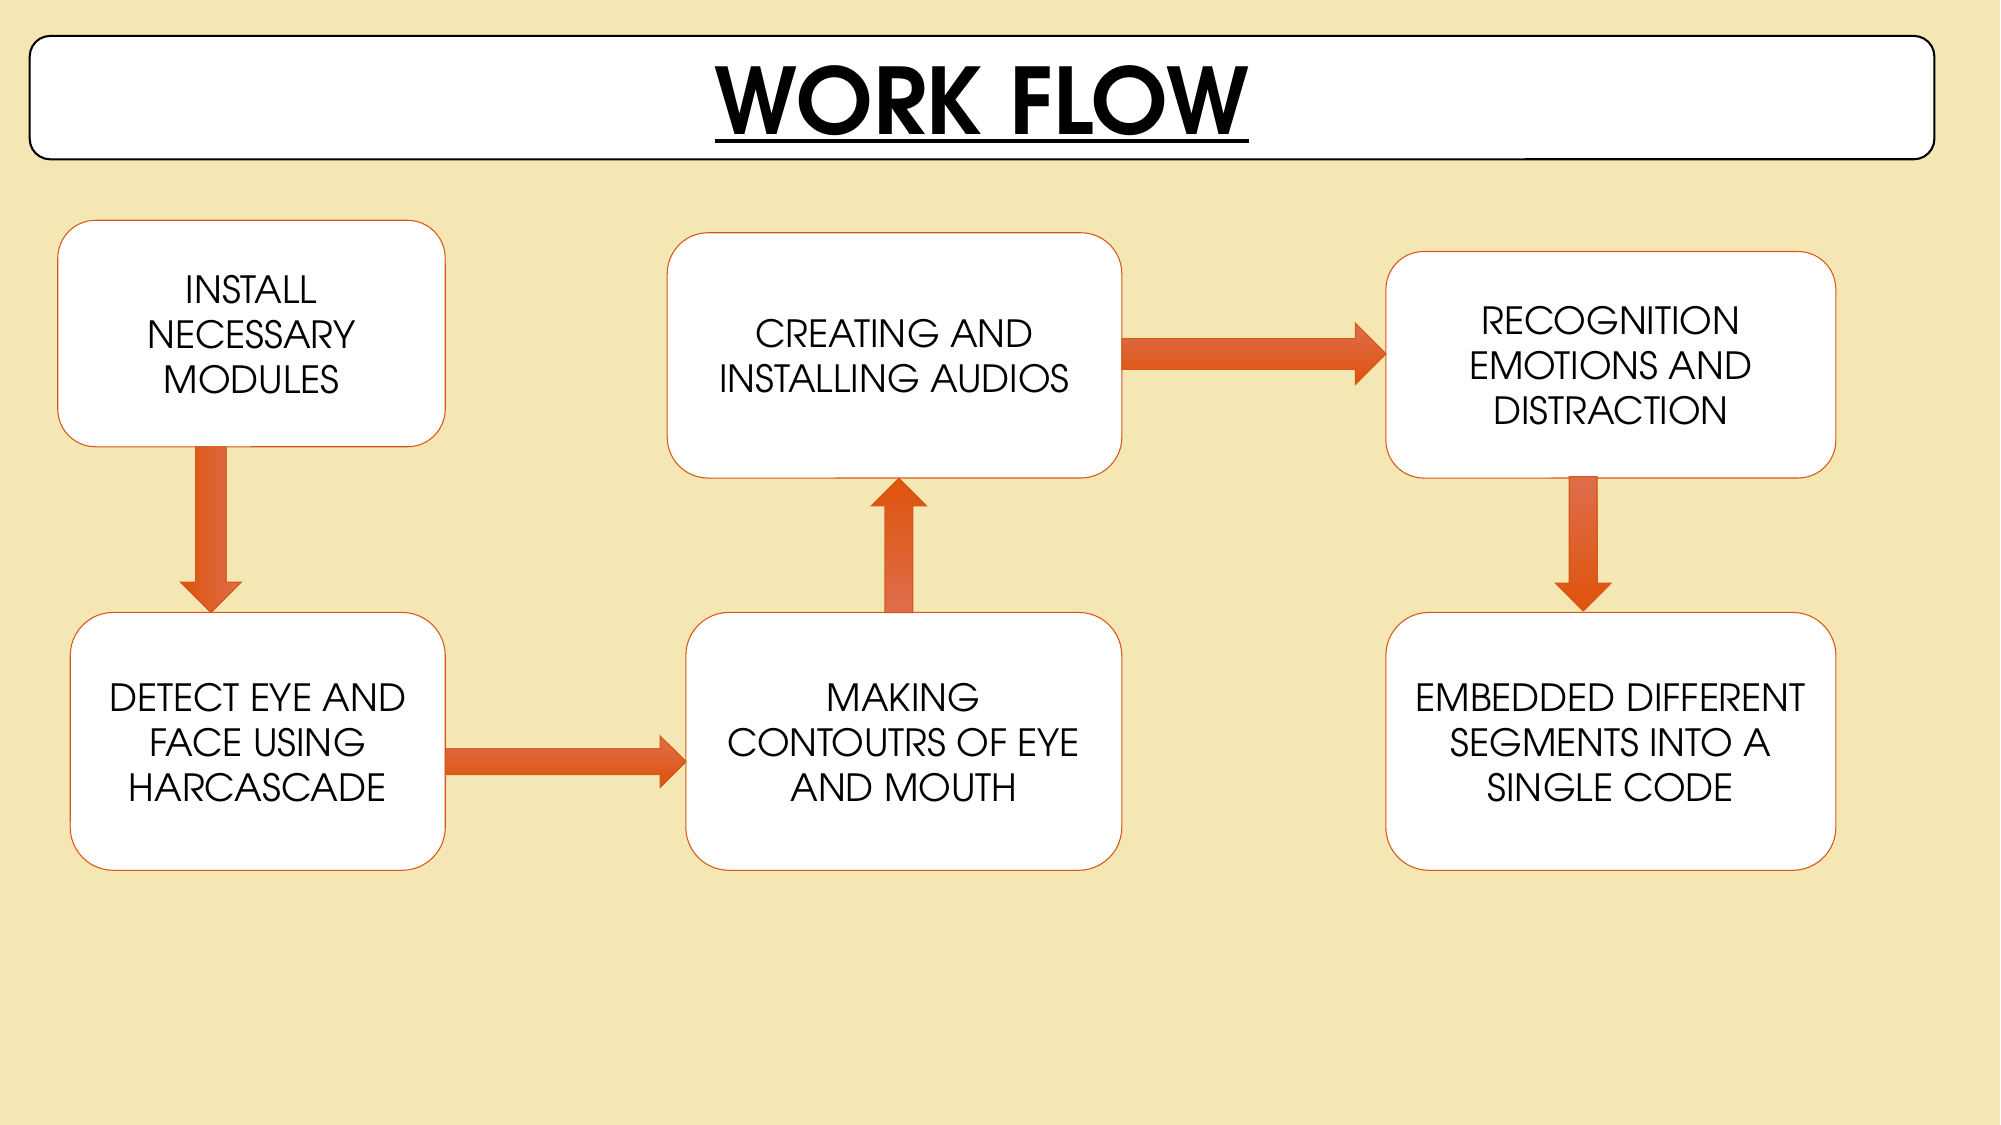

WORK FLOW
INSTALL NECESSARY MODULES
CREATING AND INSTALLING AUDIOS
RECOGNITION EMOTIONS AND DISTRACTION

MAKING CONTOUTRS OF EYE AND MOUTH
EMBEDDED DIFFERENT SEGMENTS INTO A SINGLE CODE
DETECT EYE AND FACE USING HARCASCADE